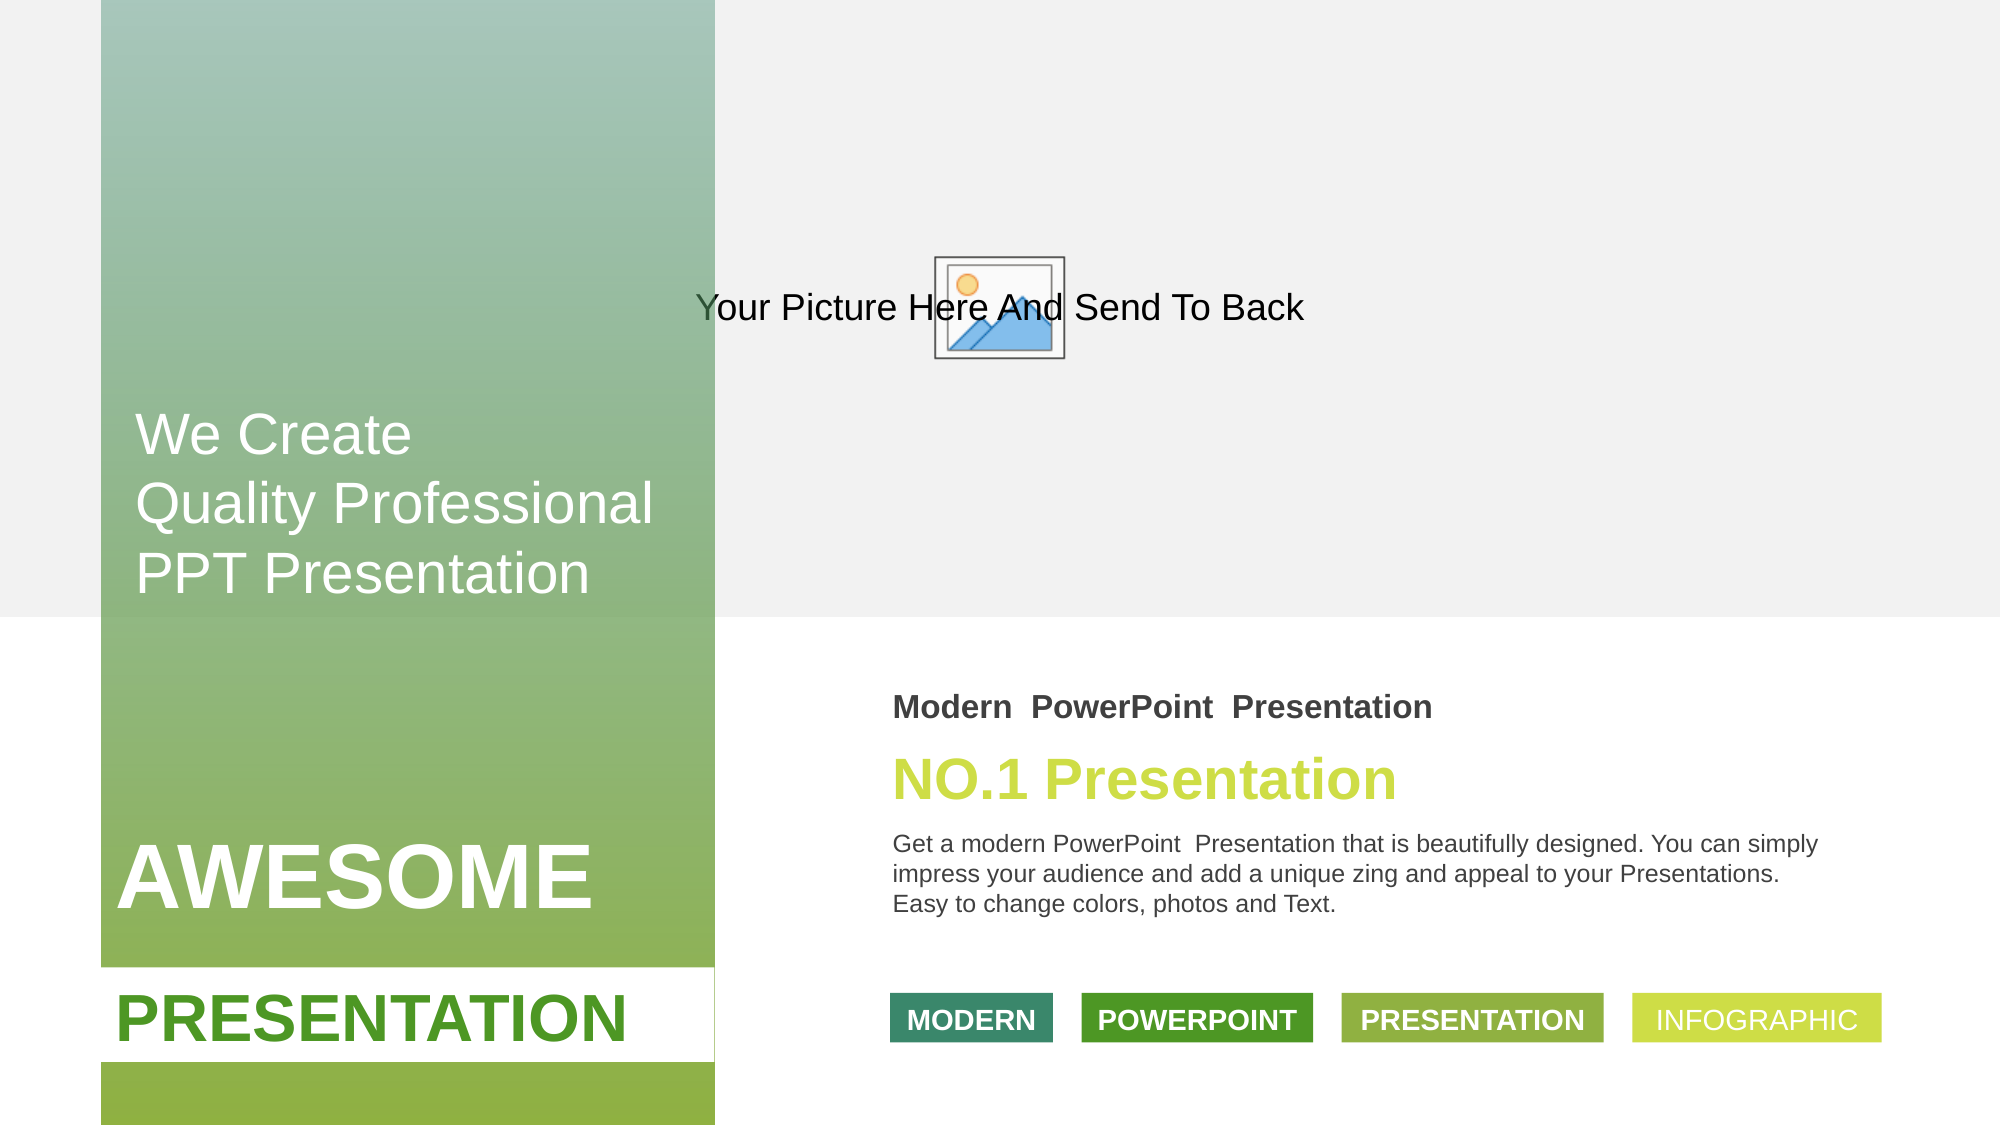

We Create
Quality Professional
PPT Presentation
Modern  PowerPoint  Presentation
NO.1 Presentation
AWESOME
Get a modern PowerPoint  Presentation that is beautifully designed. You can simply impress your audience and add a unique zing and appeal to your Presentations. Easy to change colors, photos and Text.
PRESENTATION
MODERN
POWERPOINT
PRESENTATION
INFOGRAPHIC